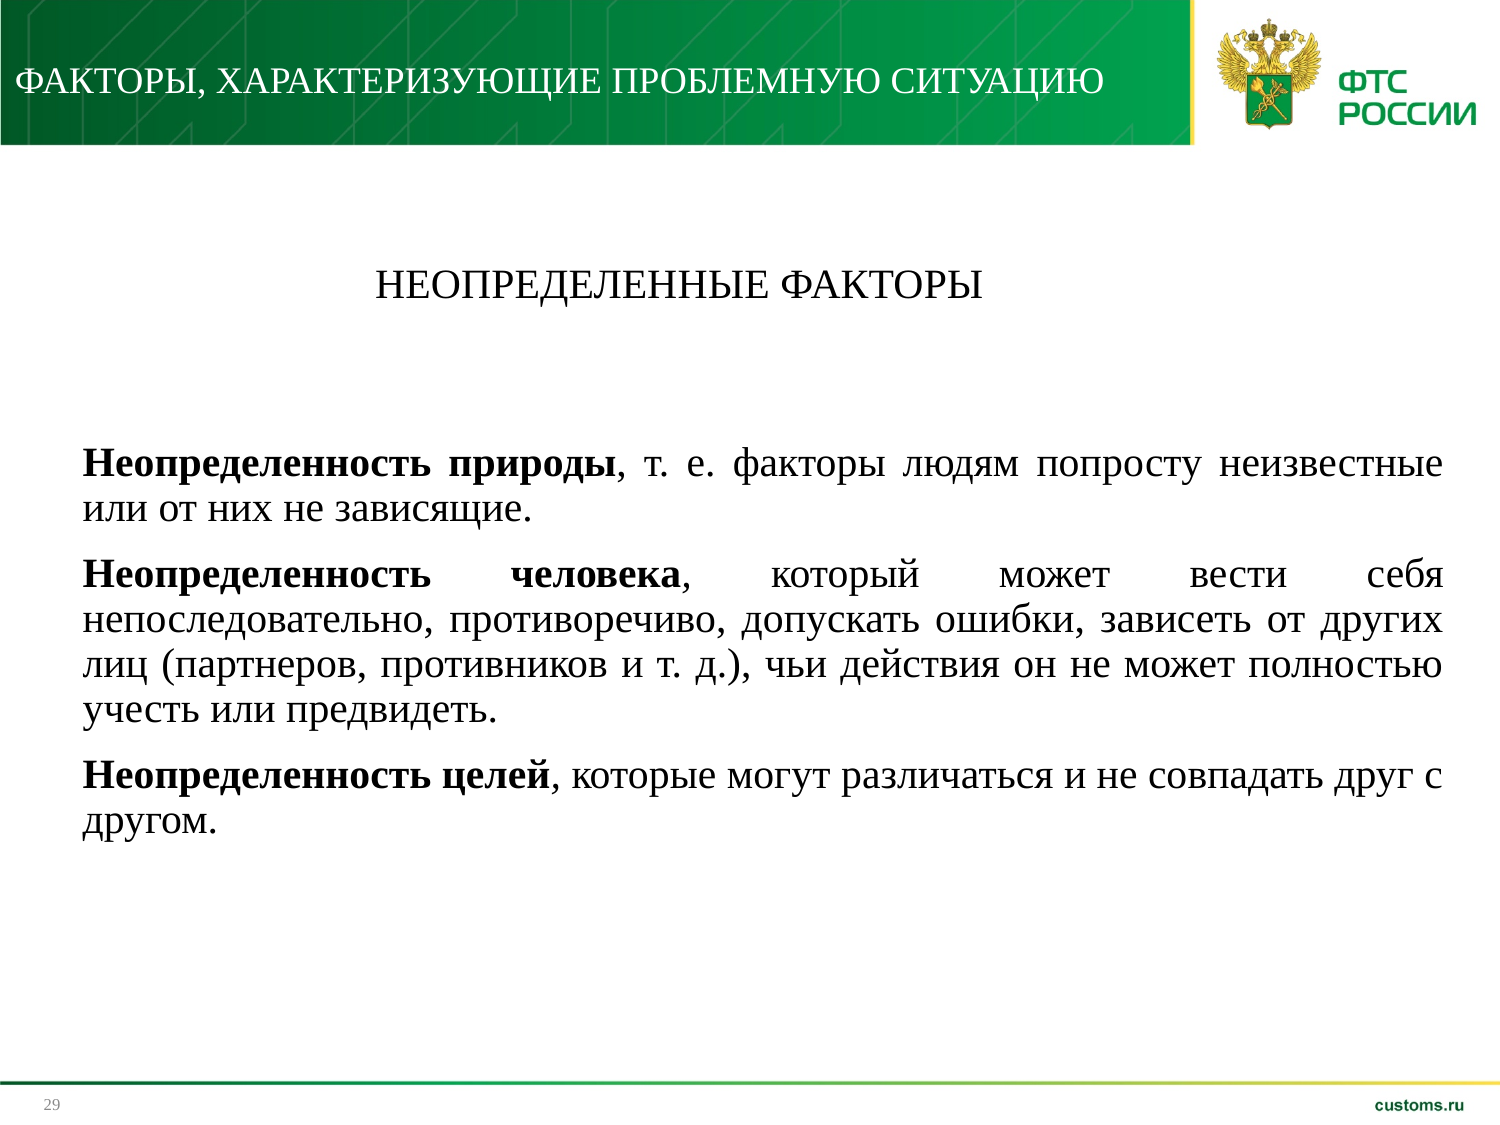

ФАКТОРЫ, ХАРАКТЕРИЗУЮЩИЕ ПРОБЛЕМНУЮ СИТУАЦИЮ
# НЕОПРЕДЕЛЕННЫЕ ФАКТОРЫ
Неопределенность природы, т. е. факторы людям попросту неизвестные или от них не зависящие.
Неопределенность человека, который может вести себя непоследовательно, противоречиво, допускать ошибки, зависеть от других лиц (партнеров, противников и т. д.), чьи действия он не может полностью учесть или предвидеть.
Неопределенность целей, которые могут различаться и не совпадать друг с другом.
29